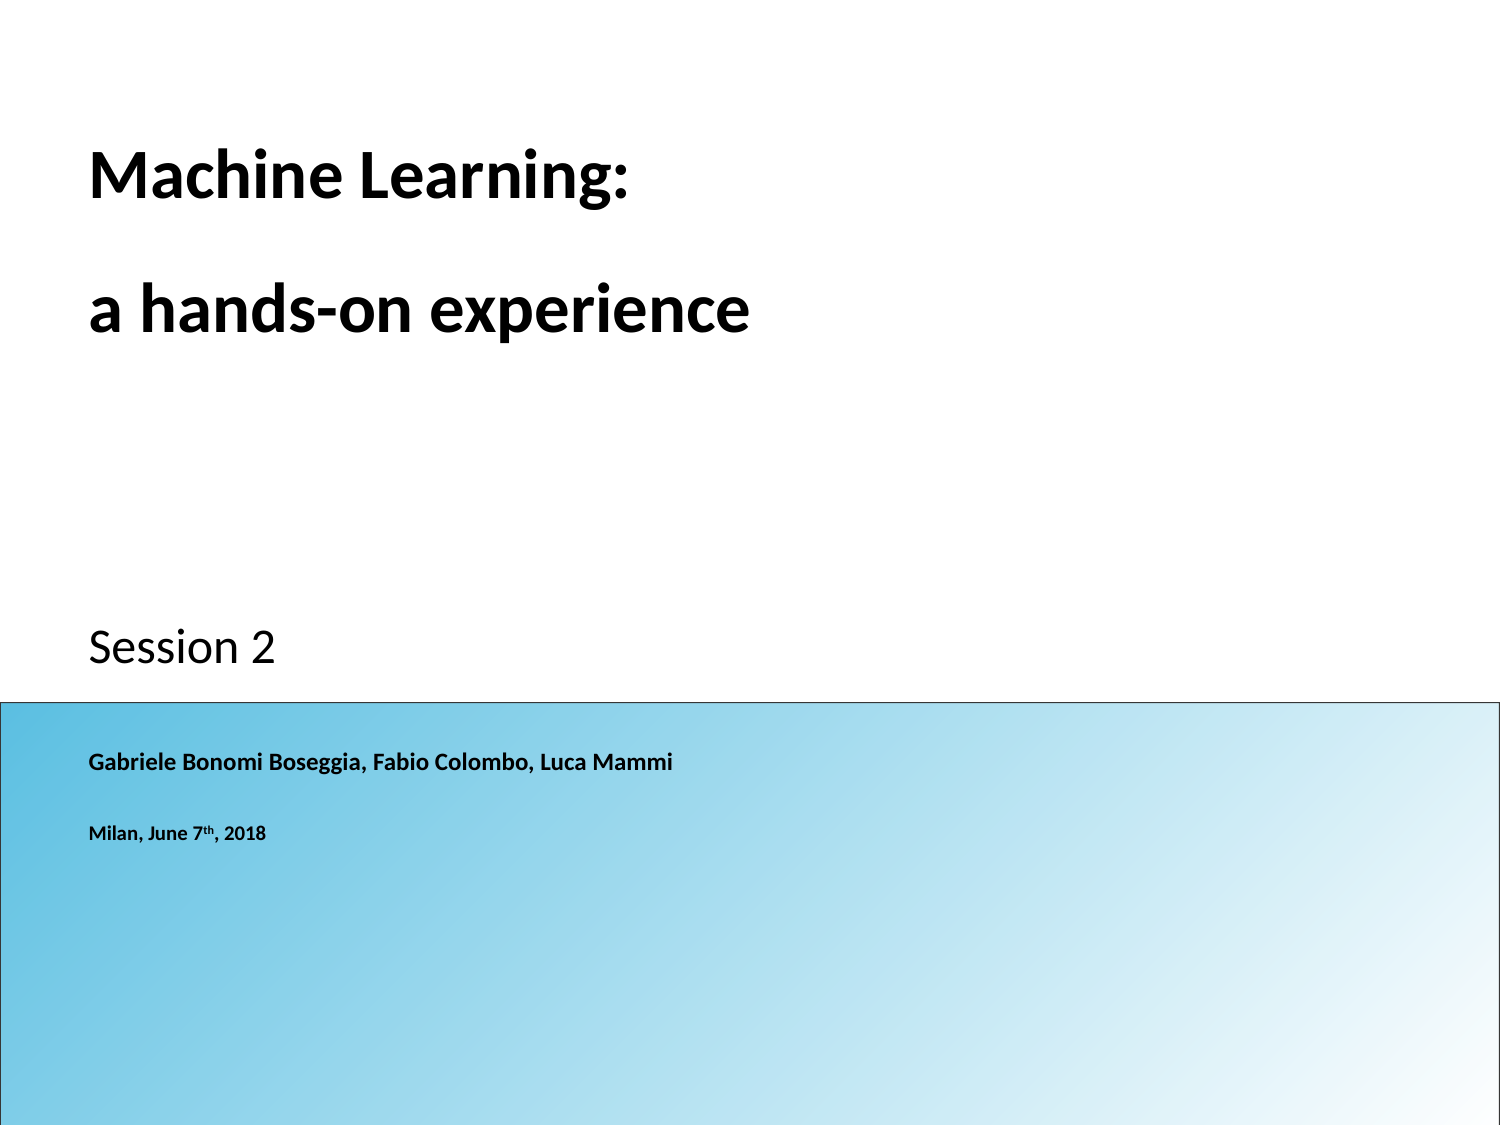

# Machine Learning: a hands-on experience
Session 2
Gabriele Bonomi Boseggia, Fabio Colombo, Luca Mammi
Milan, June 7th, 2018